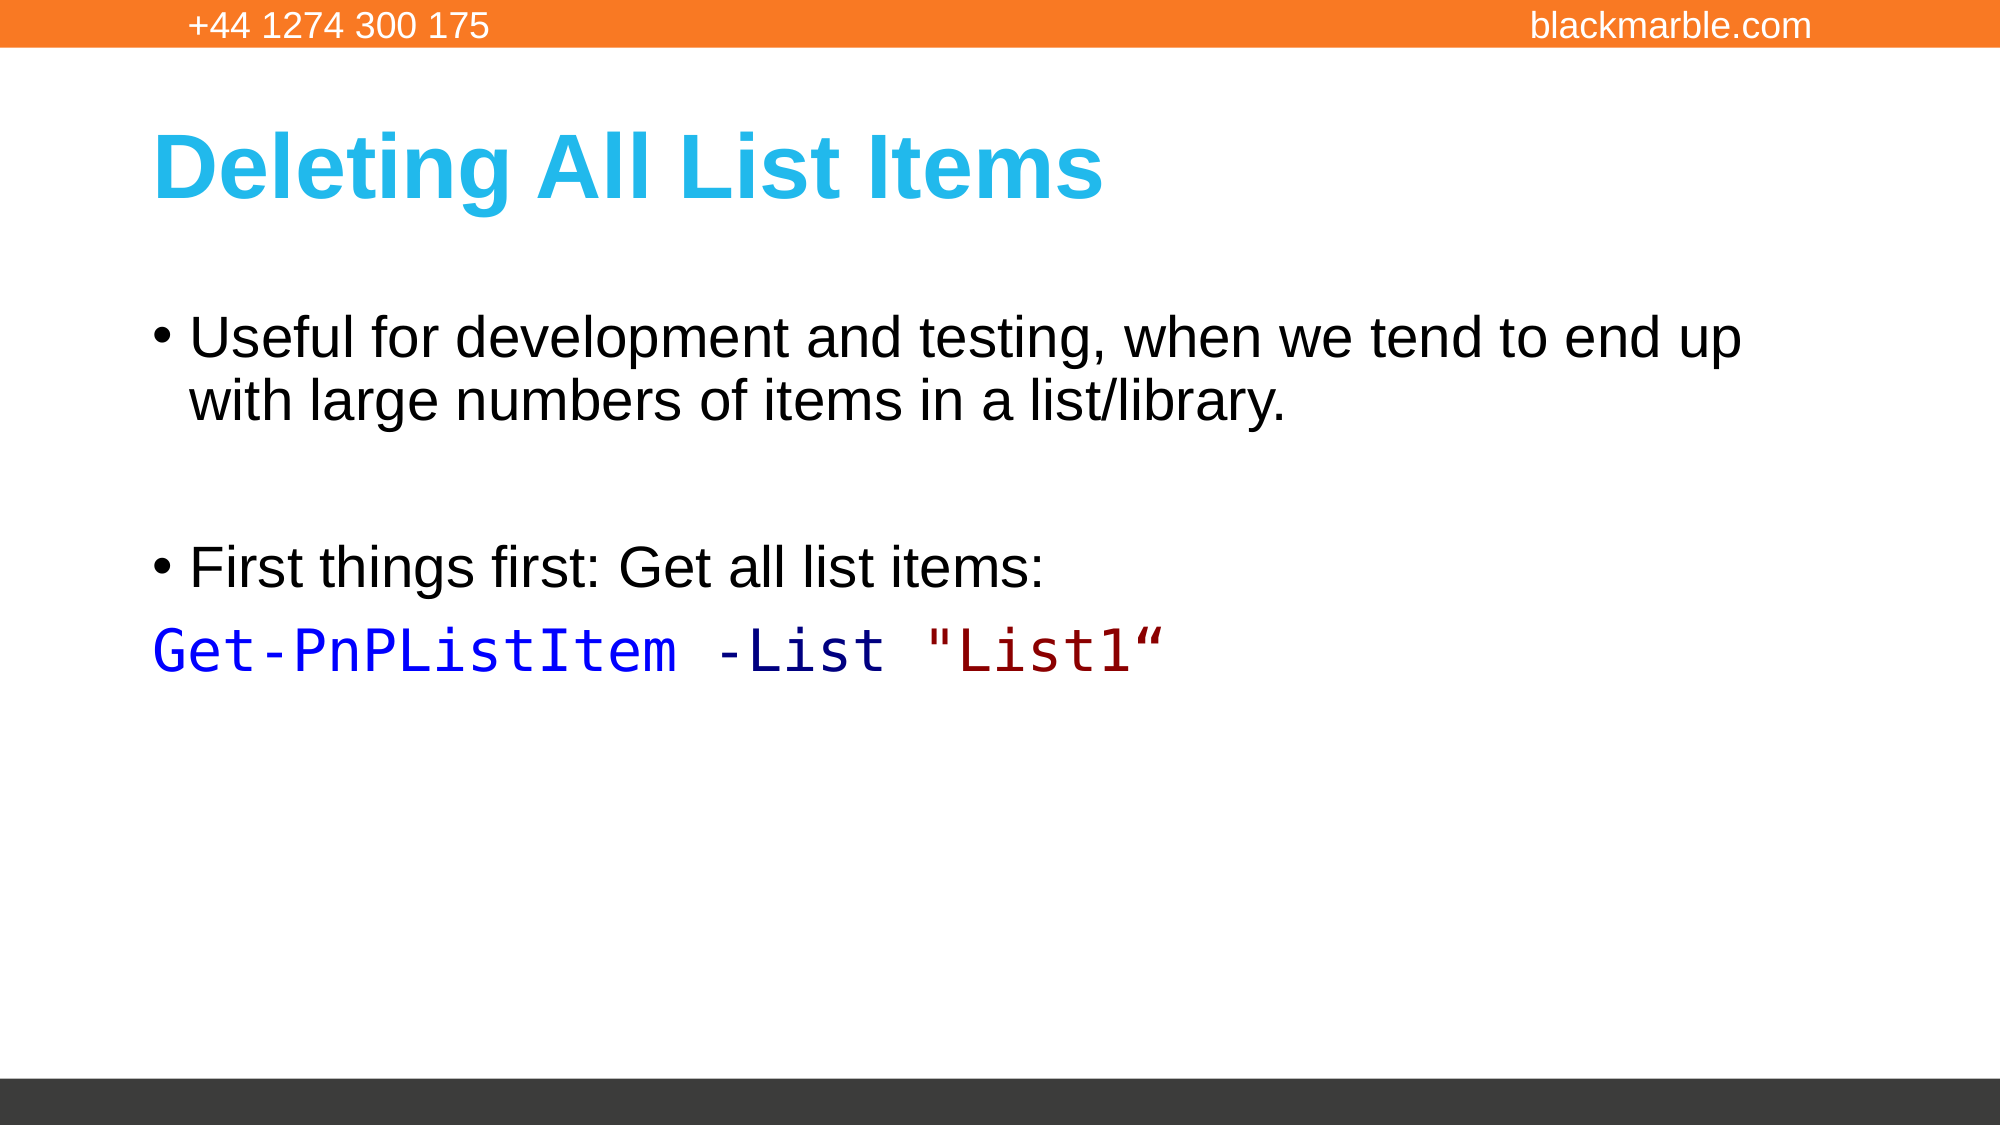

# Deleting All List Items
Useful for development and testing, when we tend to end up with large numbers of items in a list/library.

First things first: Get all list items:
Get-PnPListItem -List "List1“